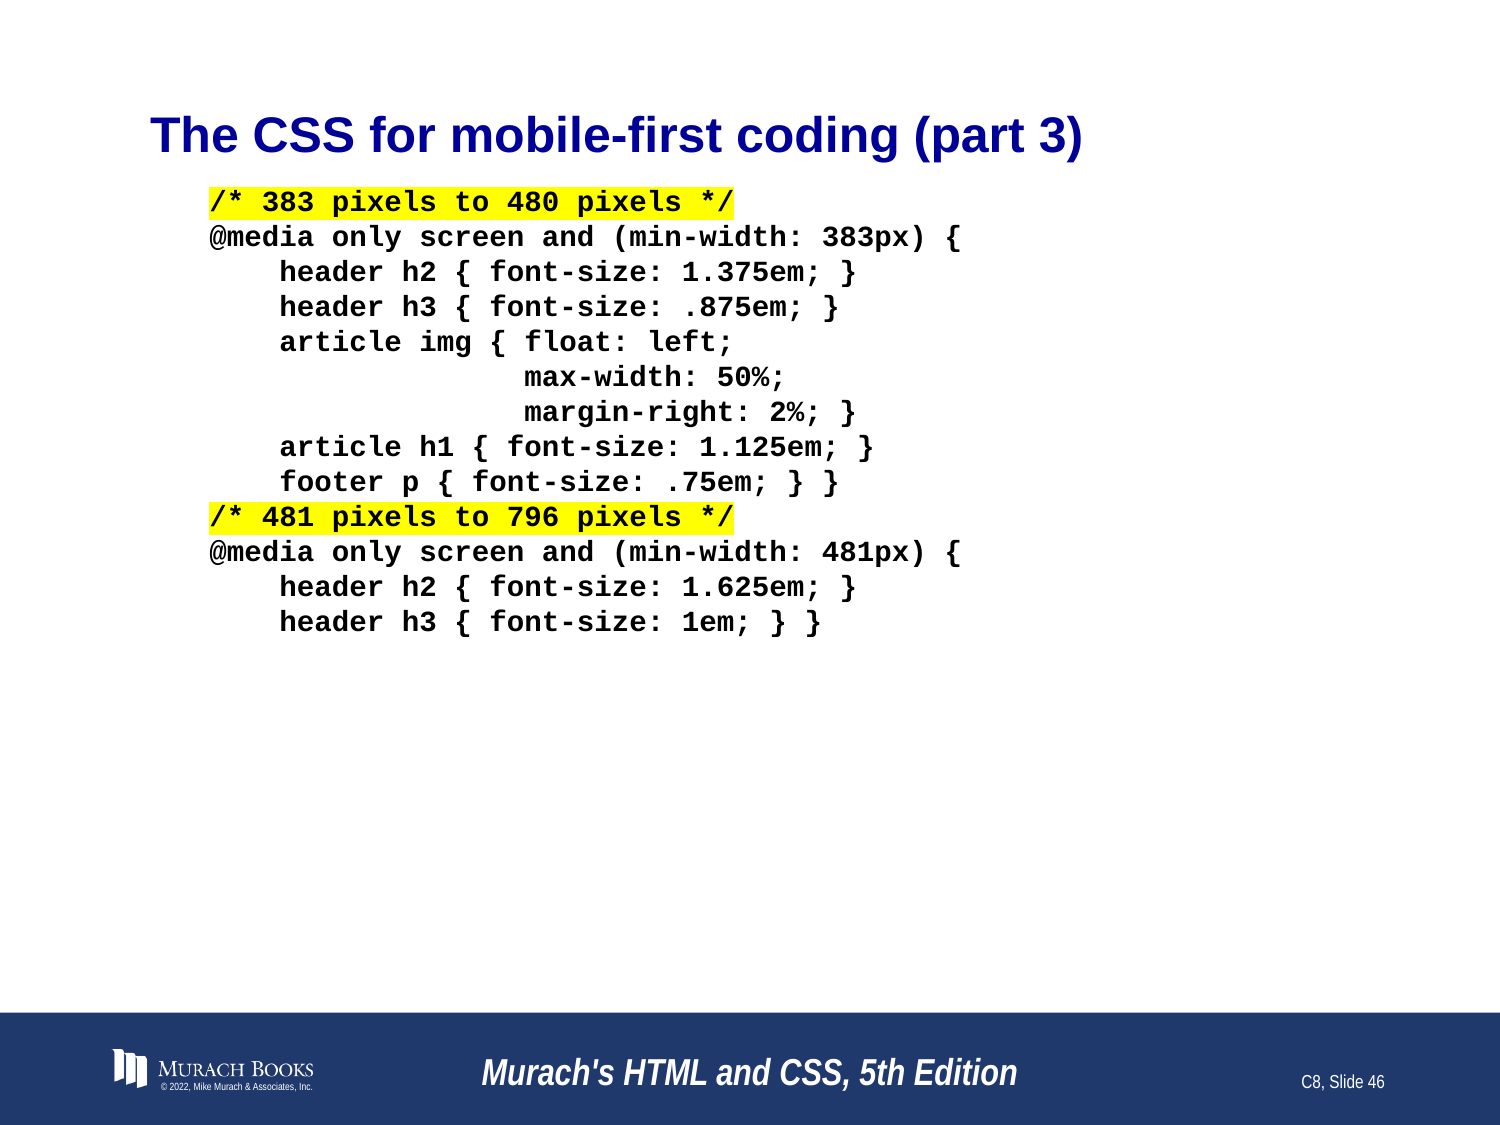

# The CSS for mobile-first coding (part 3)
/* 383 pixels to 480 pixels */
@media only screen and (min-width: 383px) {
    header h2 { font-size: 1.375em; }
    header h3 { font-size: .875em; }
    article img { float: left;
                  max-width: 50%;
                  margin-right: 2%; }
    article h1 { font-size: 1.125em; }
    footer p { font-size: .75em; } }
/* 481 pixels to 796 pixels */
@media only screen and (min-width: 481px) {
    header h2 { font-size: 1.625em; }
    header h3 { font-size: 1em; } }

© 2022, Mike Murach & Associates, Inc.
Murach's HTML and CSS, 5th Edition

C8, Slide 46